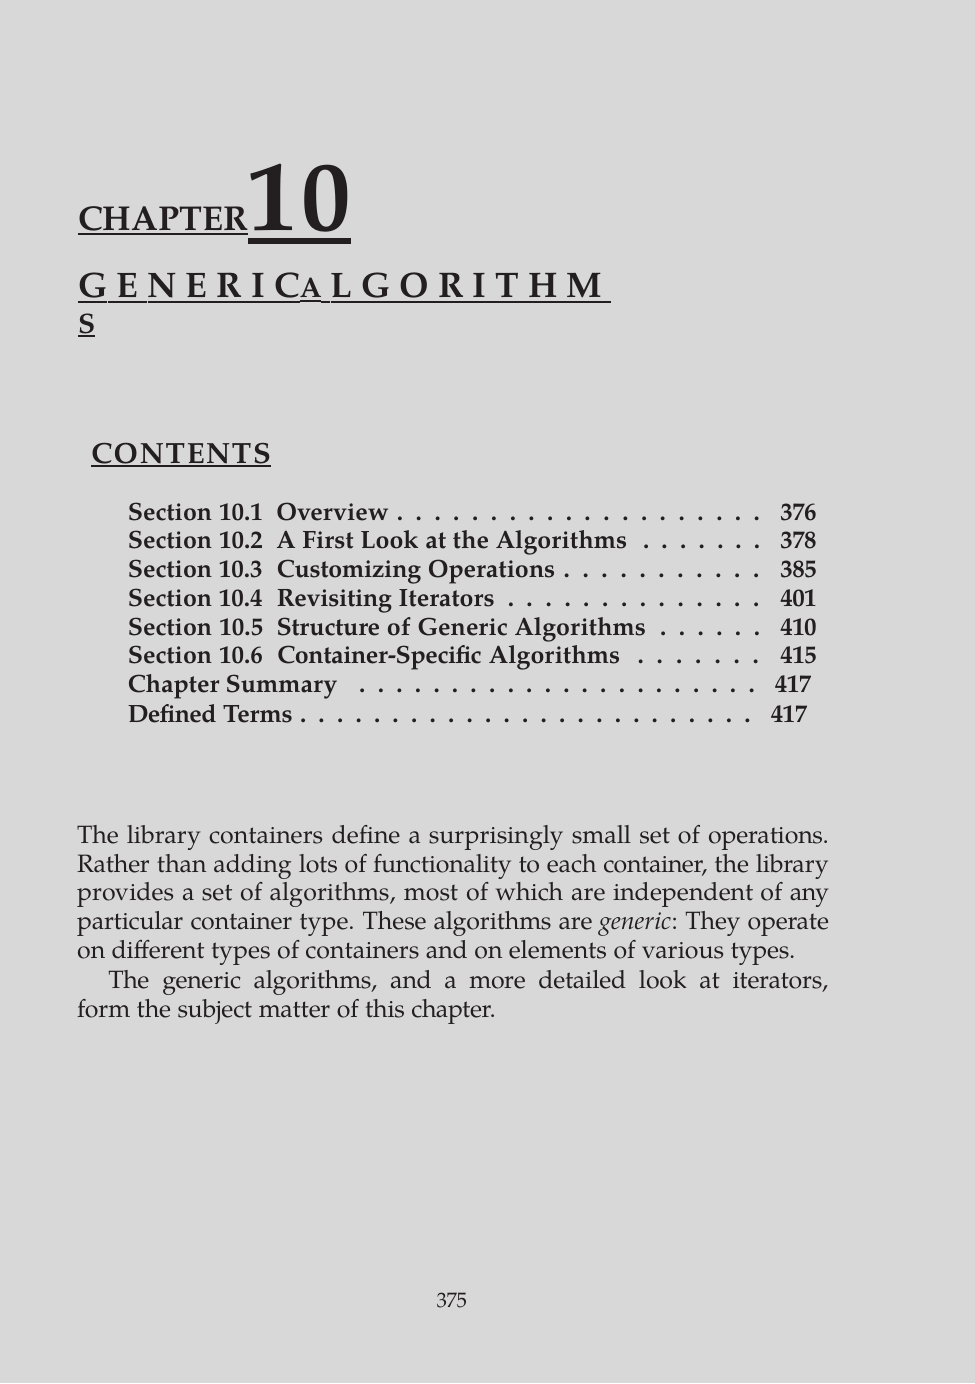

# C	H	A	P	T	E	R	10
G E N E R I C	A L G O R I T H M S
Contents
Section 10.1 Overview . . . . . . . . . . . . . . . . . . . .  376 Section 10.2 A First Look at the Algorithms . . . . . . .  378 Section 10.3 Customizing Operations . . . . . . . . . . .  385 Section 10.4 Revisiting Iterators . . . . . . . . . . . . . .  401 Section 10.5 Structure of Generic Algorithms . . . . . .  410 Section 10.6 Container-Specific Algorithms . . . . . . .  415 Chapter Summary  . . . . . . . . . . . . . . . . . . . . . .  417
Defined Terms . . . . . . . . . . . . . . . . . . . . . . . . .  417
The library containers define a surprisingly small set of operations. Rather than adding lots of functionality to each container, the library provides a set of algorithms, most of which are independent of any particular container type. These algorithms are generic: They operate on different types of containers and on elements of various types.
The generic algorithms, and a more detailed look at iterators, form the subject matter of this chapter.
375